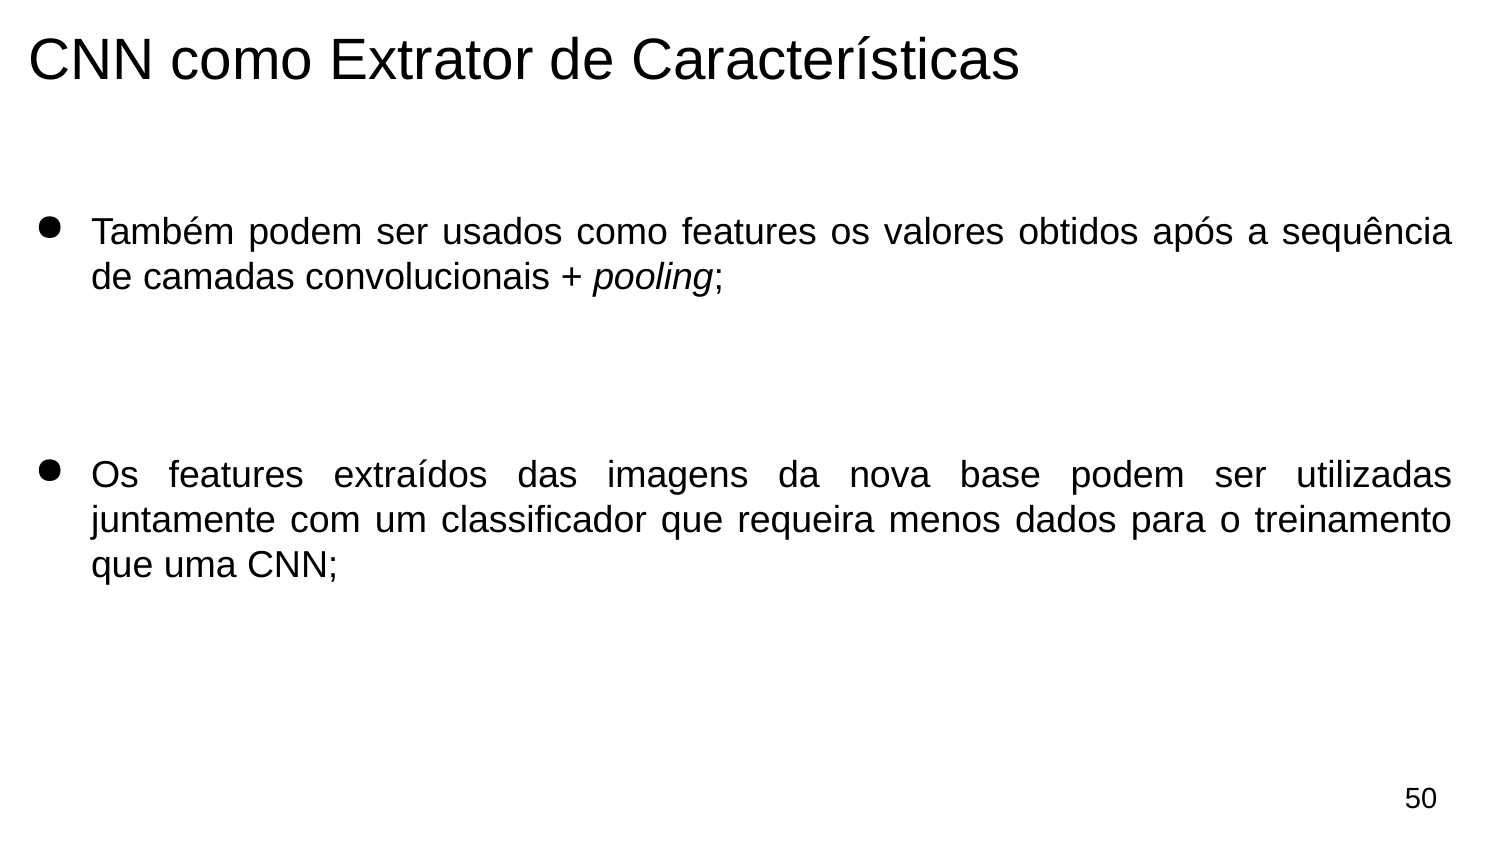

# CNN como Extrator de Características

Também podem ser usados como features os valores obtidos após a sequência de camadas convolucionais + pooling;

Os features extraídos das imagens da nova base podem ser utilizadas juntamente com um classificador que requeira menos dados para o treinamento que uma CNN;

50